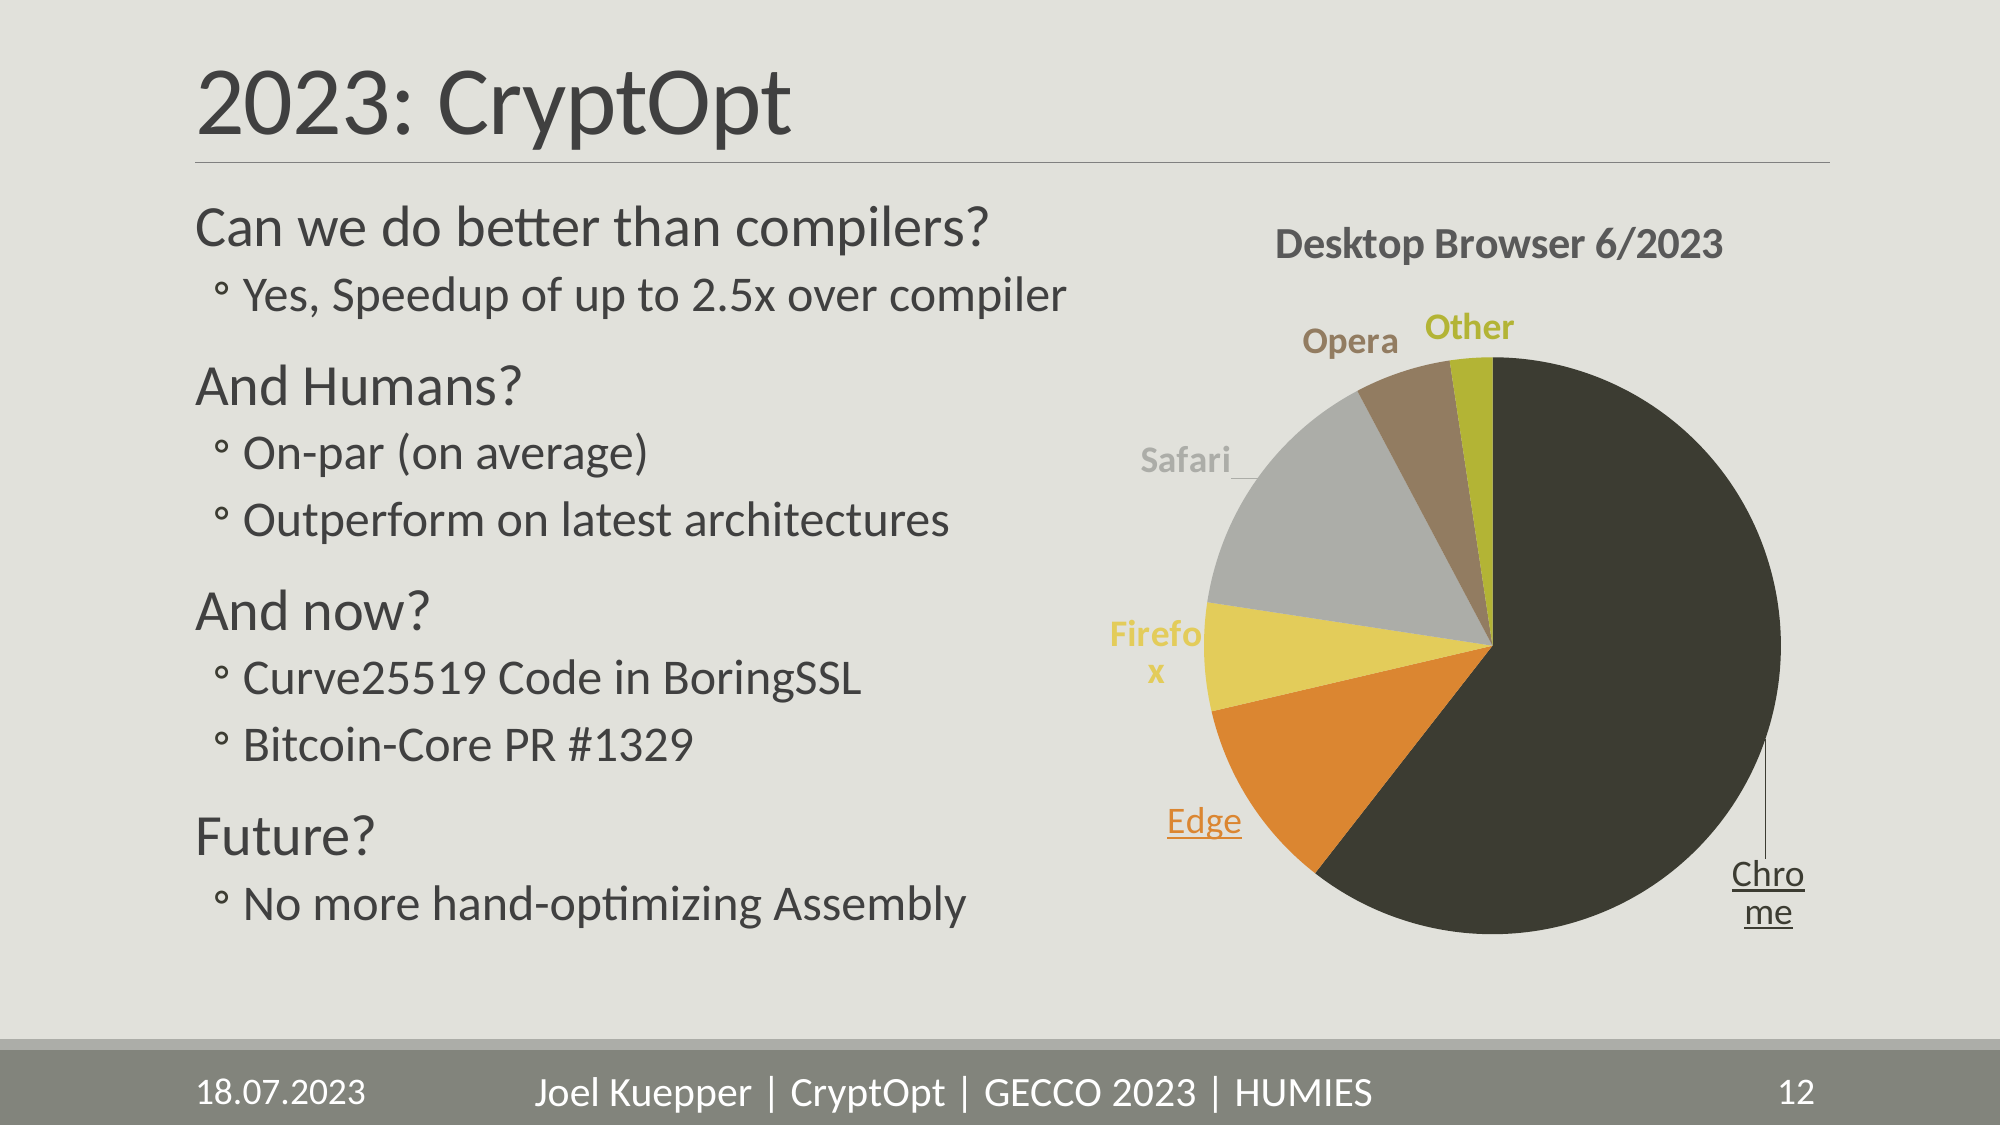

# 2023: CryptOpt
Can we do better than compilers?
Yes, Speedup of up to 2.5x over compiler
And Humans?
On-par (on average)
Outperform on latest architectures
And now?
Curve25519 Code in BoringSSL
Bitcoin-Core PR #1329
Future?
No more hand-optimizing Assembly

### Chart:  Desktop Browser 6/2023

| Category |  Desktop Browser 6/2023 |
|---|---|
| Chrome | 60.0 |
| Edge | 10.71 |
| Firefox | 6.01 |
| Safari | 14.7 |
| Opera | 5.34 |
| Other | 2.35 |
18.07.2023
Joel Kuepper | CryptOpt | GECCO 2023 | HUMIES
12